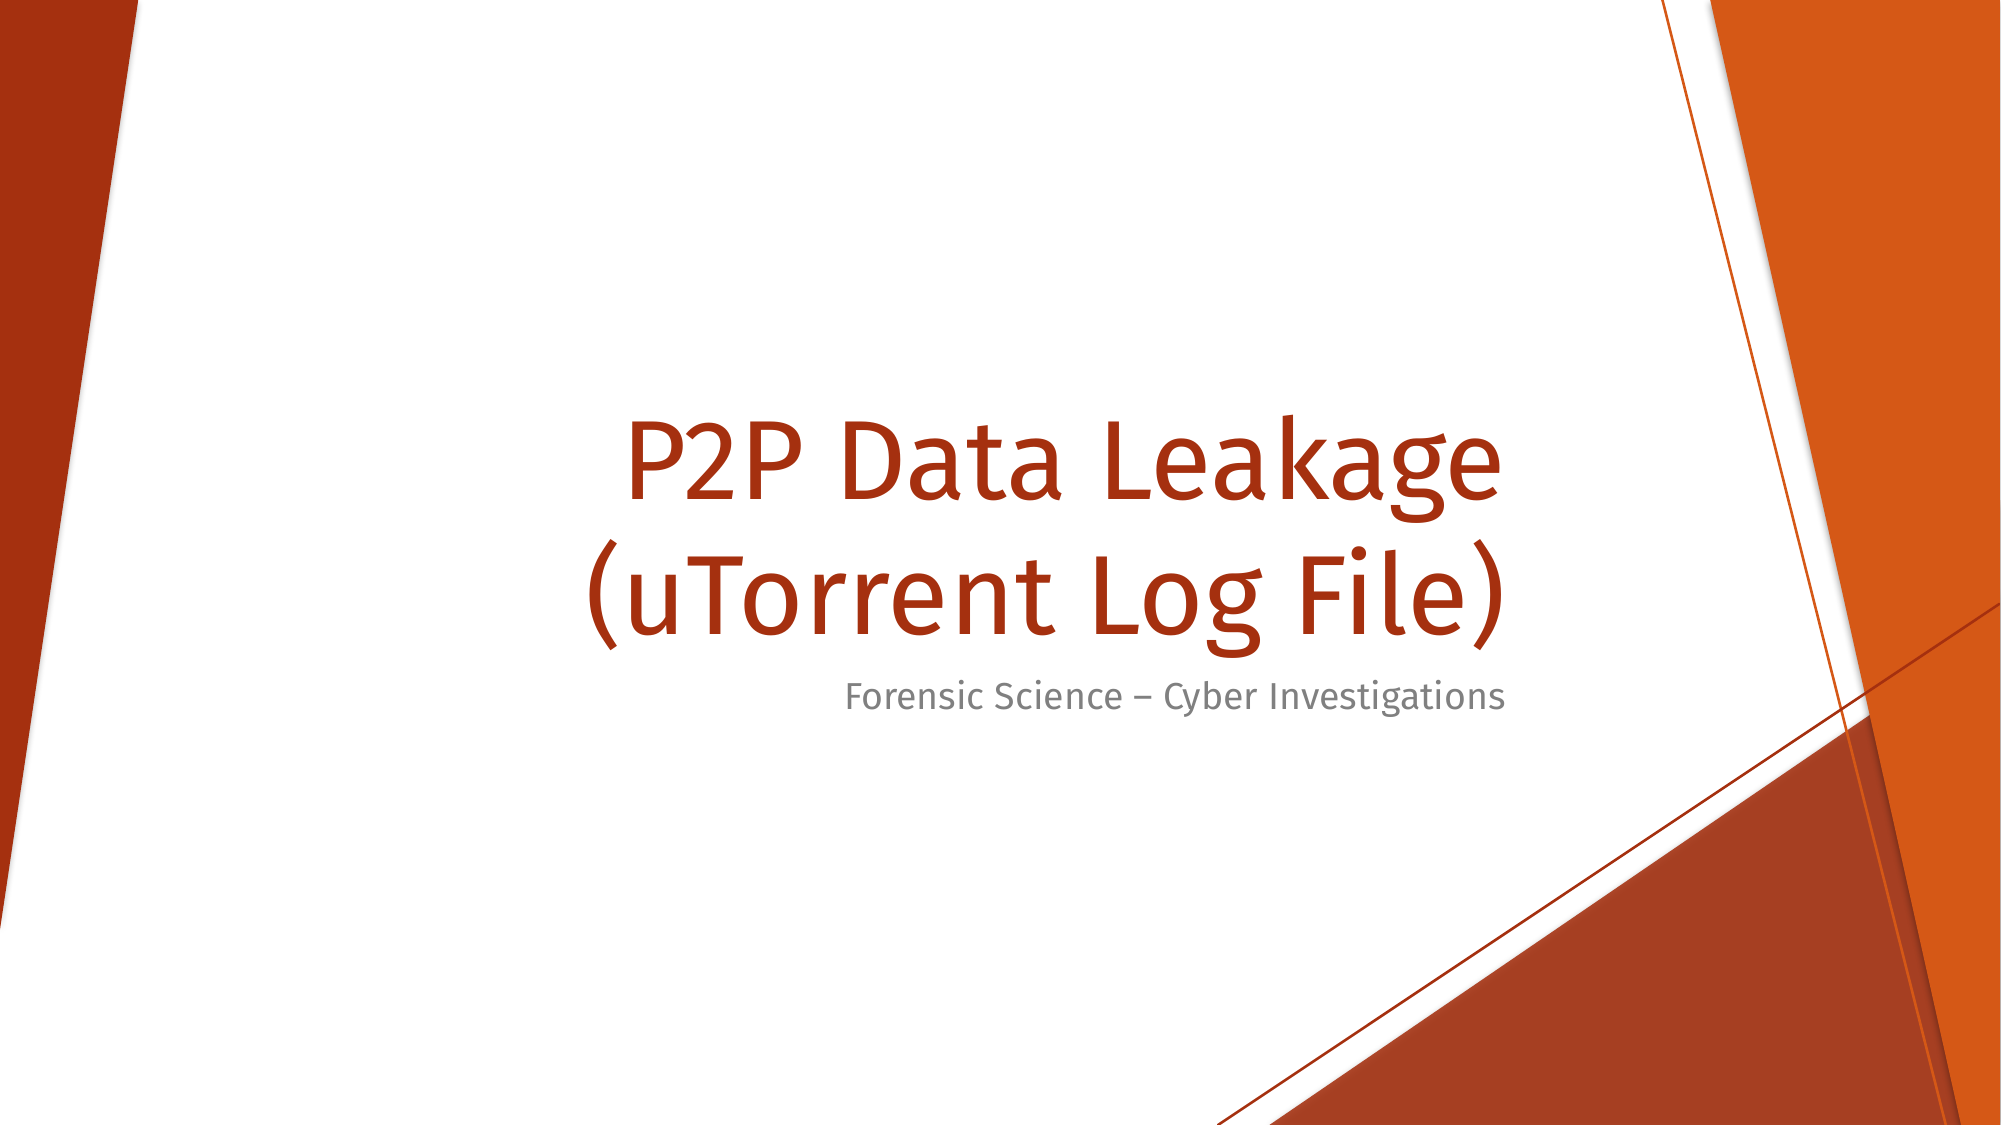

# P2P Data Leakage (uTorrent Log File)

Forensic Science – Cyber Investigations